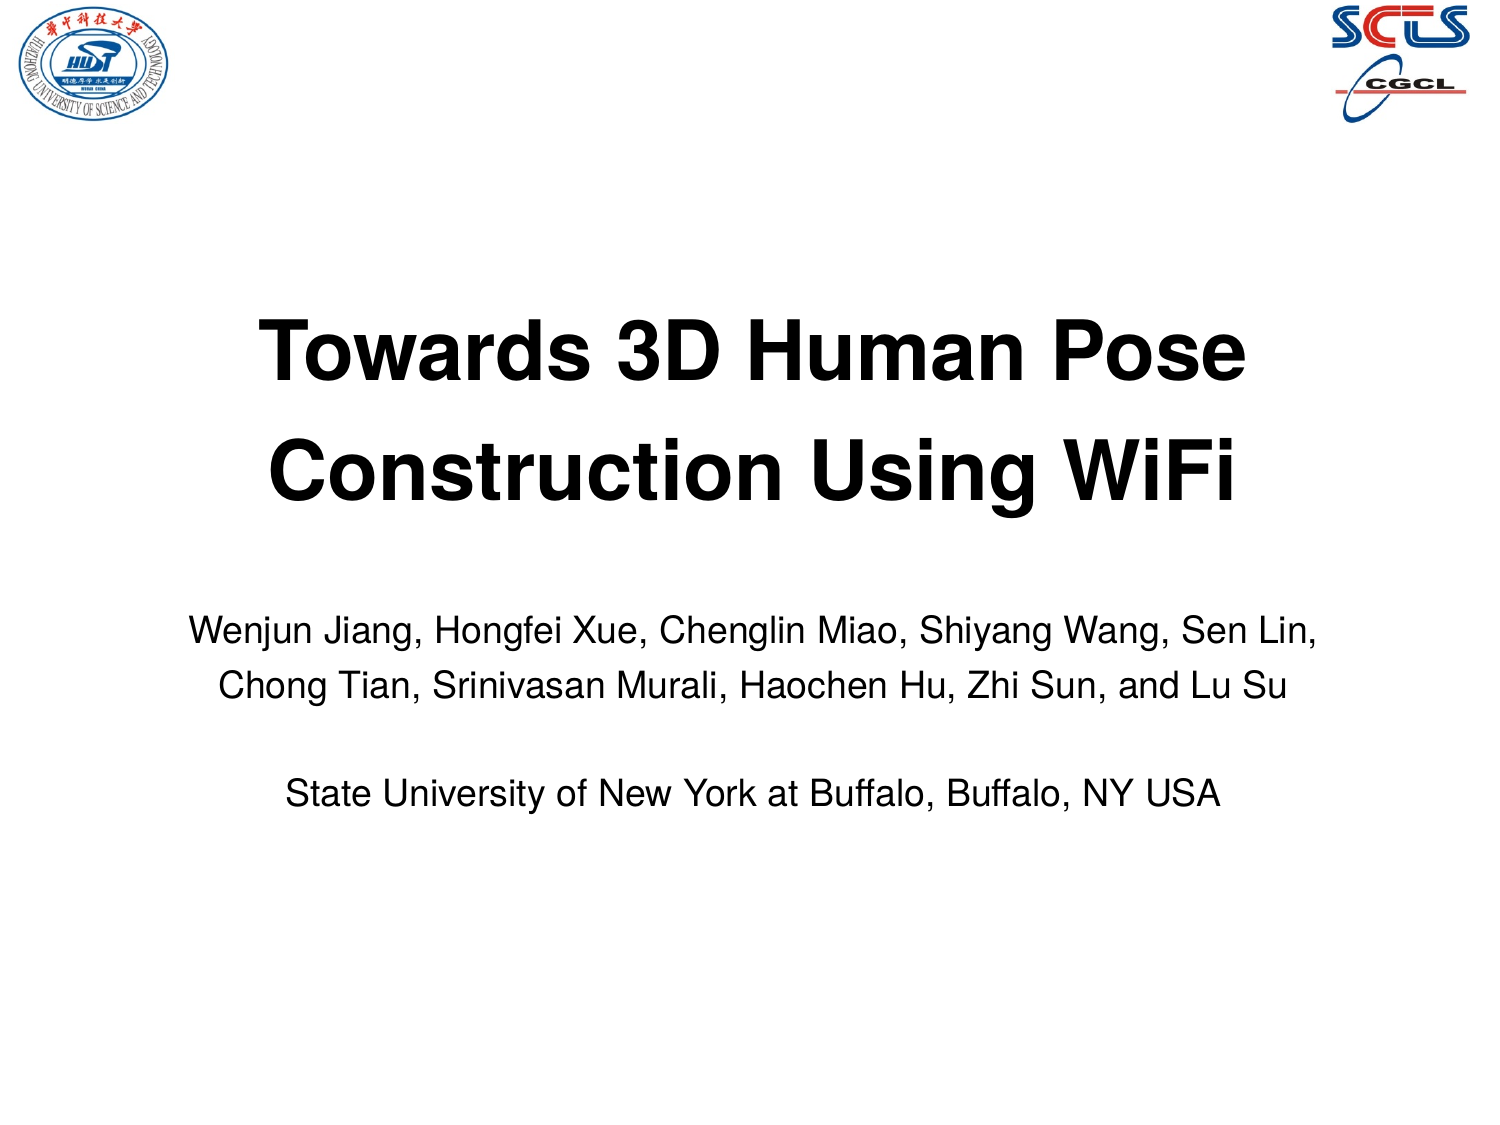

# Towards 3D Human Pose Construction Using WiFi
Wenjun Jiang, Hongfei Xue, Chenglin Miao, Shiyang Wang, Sen Lin, Chong Tian, Srinivasan Murali, Haochen Hu, Zhi Sun, and Lu Su

State University of New York at Buffalo, Buffalo, NY USA